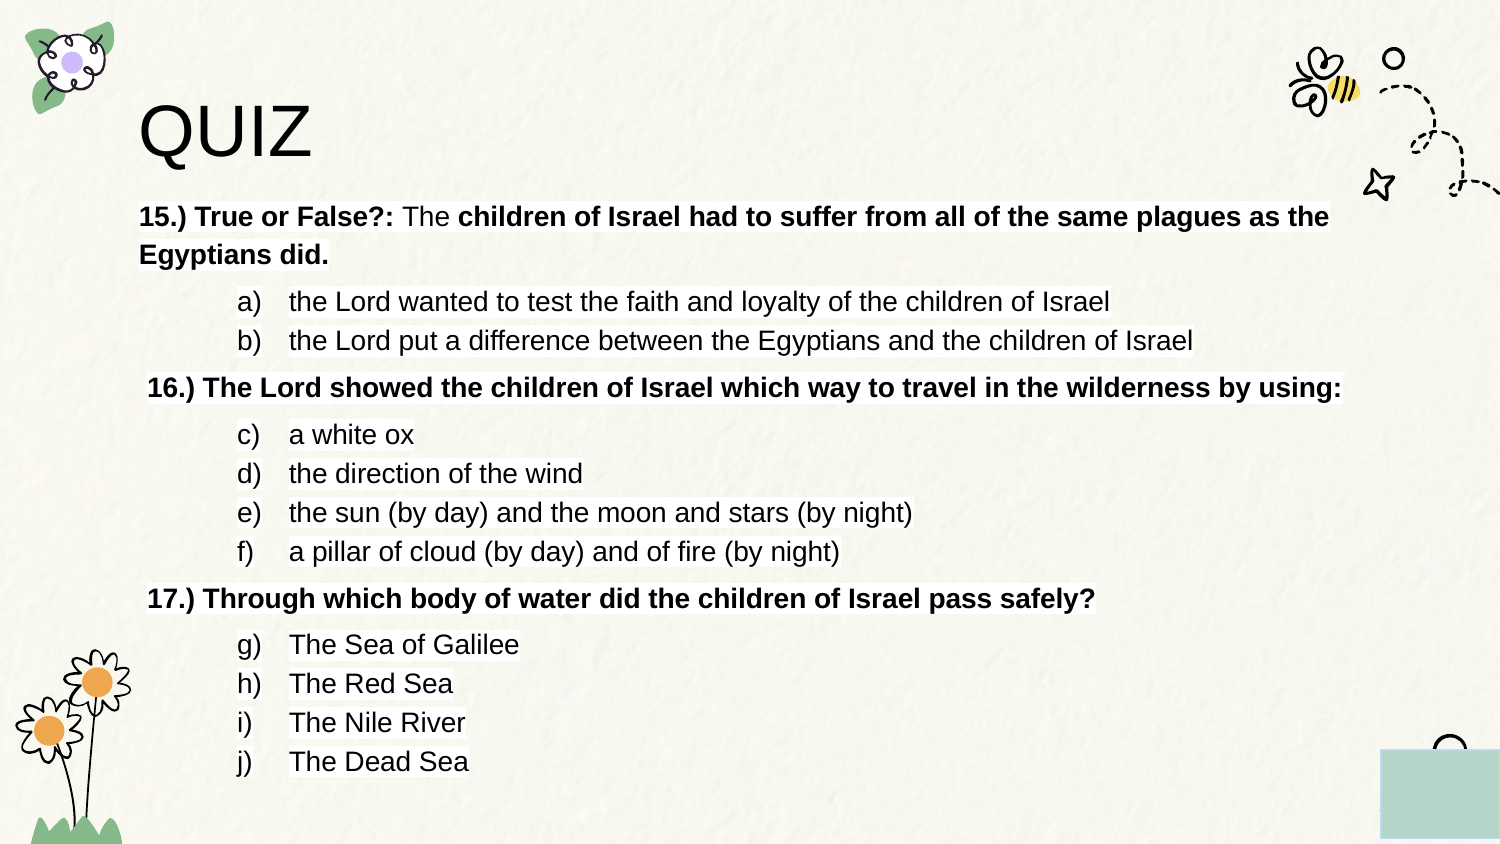

# QUIZ
15.) True or False?: The children of Israel had to suffer from all of the same plagues as the Egyptians did.
the Lord wanted to test the faith and loyalty of the children of Israel
the Lord put a difference between the Egyptians and the children of Israel
16.) The Lord showed the children of Israel which way to travel in the wilderness by using:
a white ox
the direction of the wind
the sun (by day) and the moon and stars (by night)
a pillar of cloud (by day) and of fire (by night)
17.) Through which body of water did the children of Israel pass safely?
The Sea of Galilee
The Red Sea
The Nile River
The Dead Sea